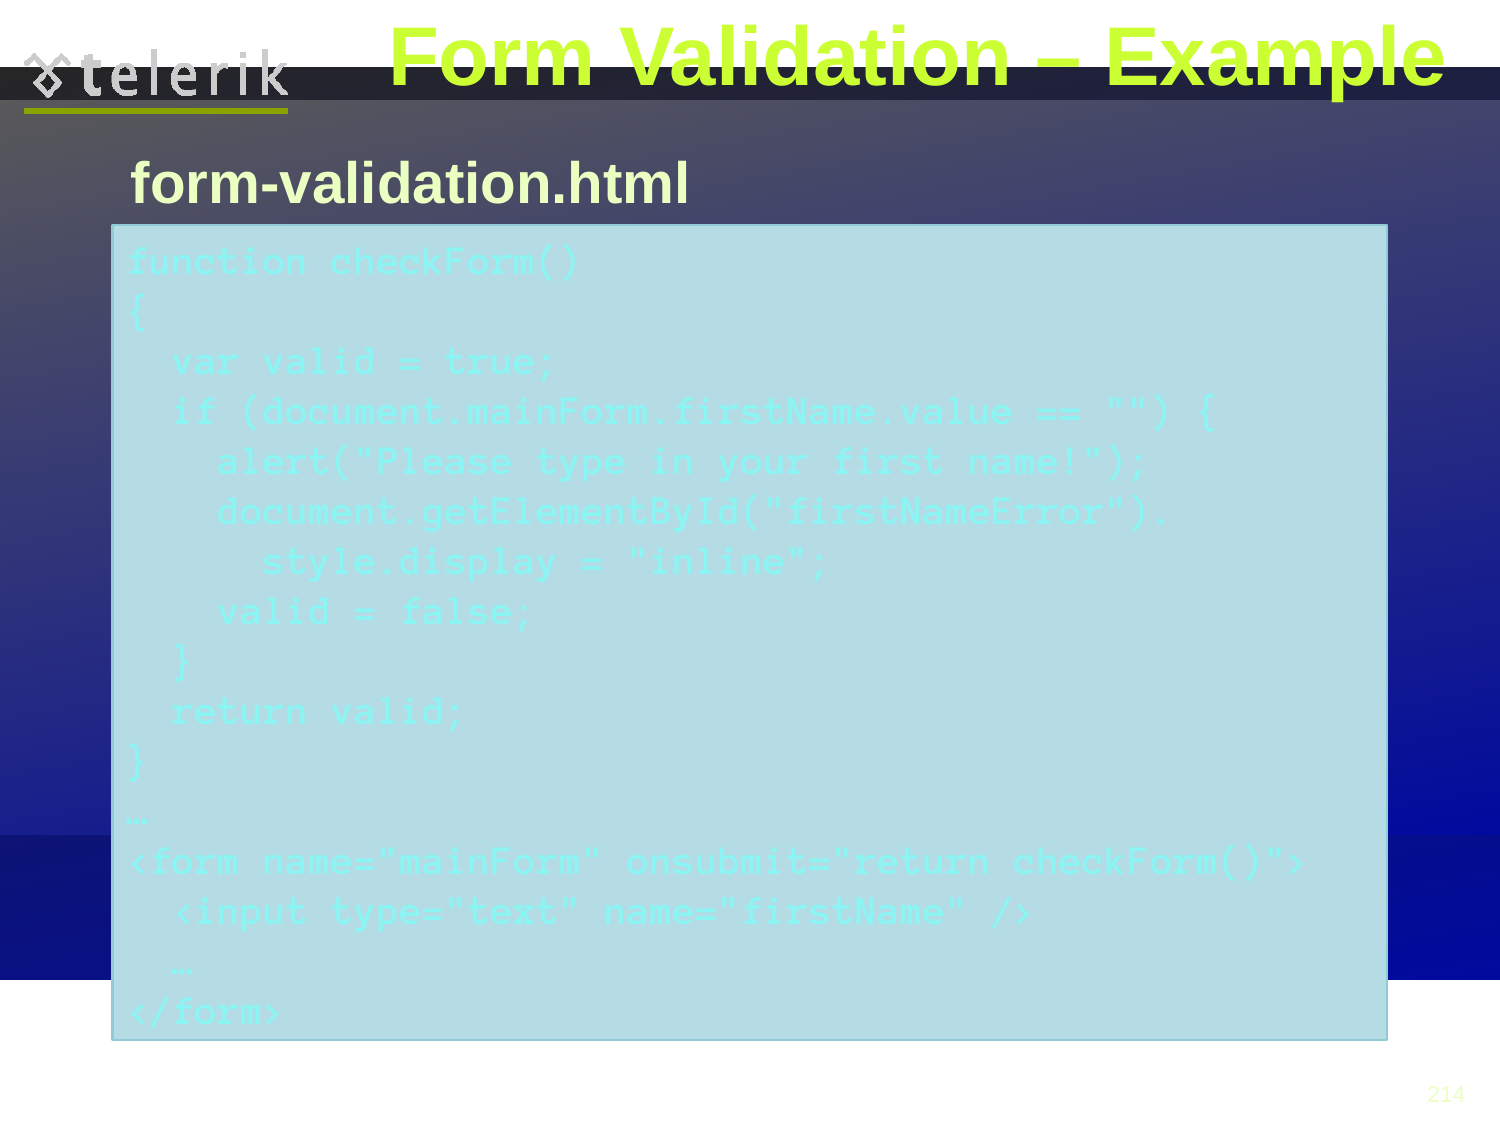

Form Validation – Example
form-validation.html
function checkForm()
{
  var valid = true;
  if (document.mainForm.firstName.value == "") {
    alert("Please type in your first name!");
    document.getElementById("firstNameError").
      style.display = "inline";
    valid = false;
  }
  return valid;
}
…
<form name="mainForm" onsubmit="return checkForm()">
  <input type="text" name="firstName" />
  …
</form>
214